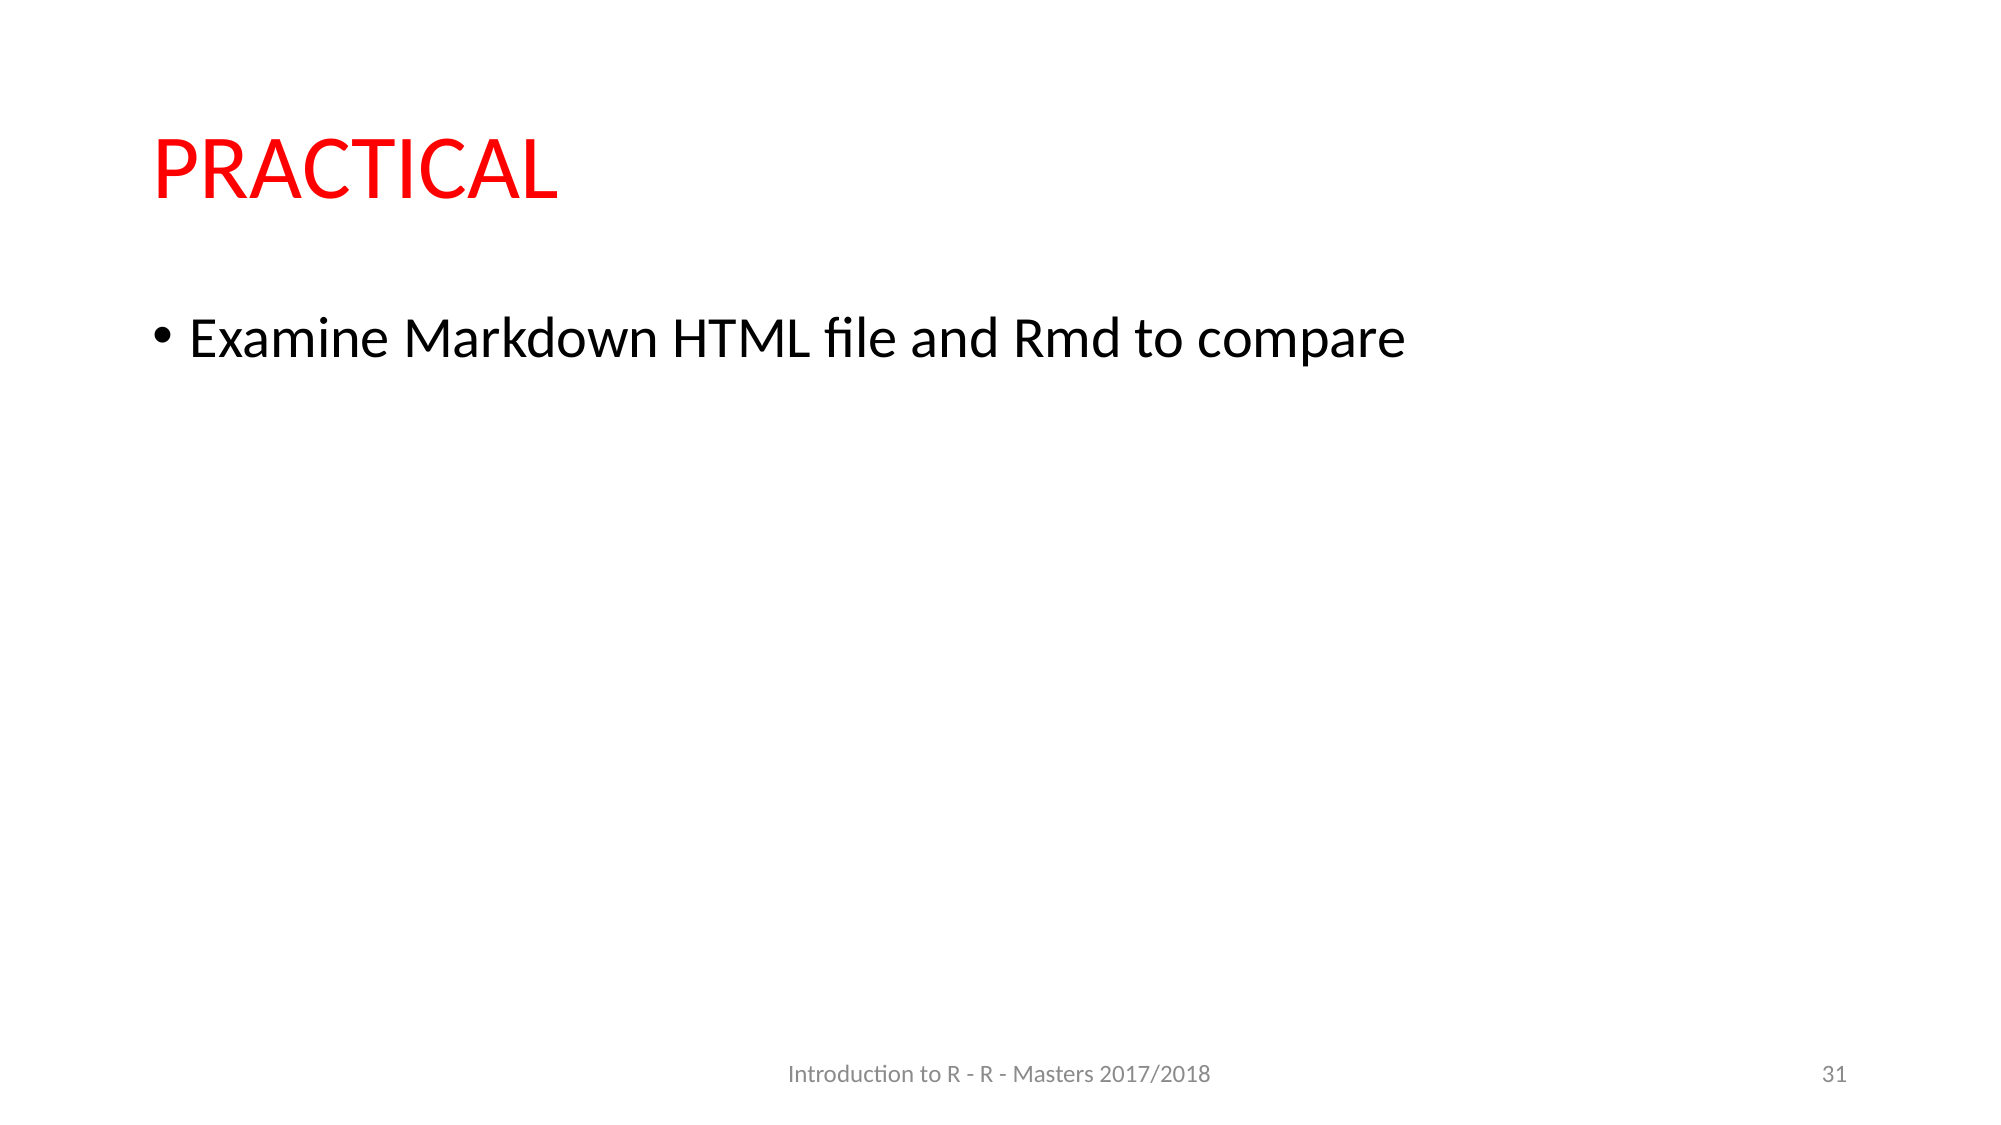

# PRACTICAL
Examine Markdown HTML file and Rmd to compare
Introduction to R - R - Masters 2017/2018
31